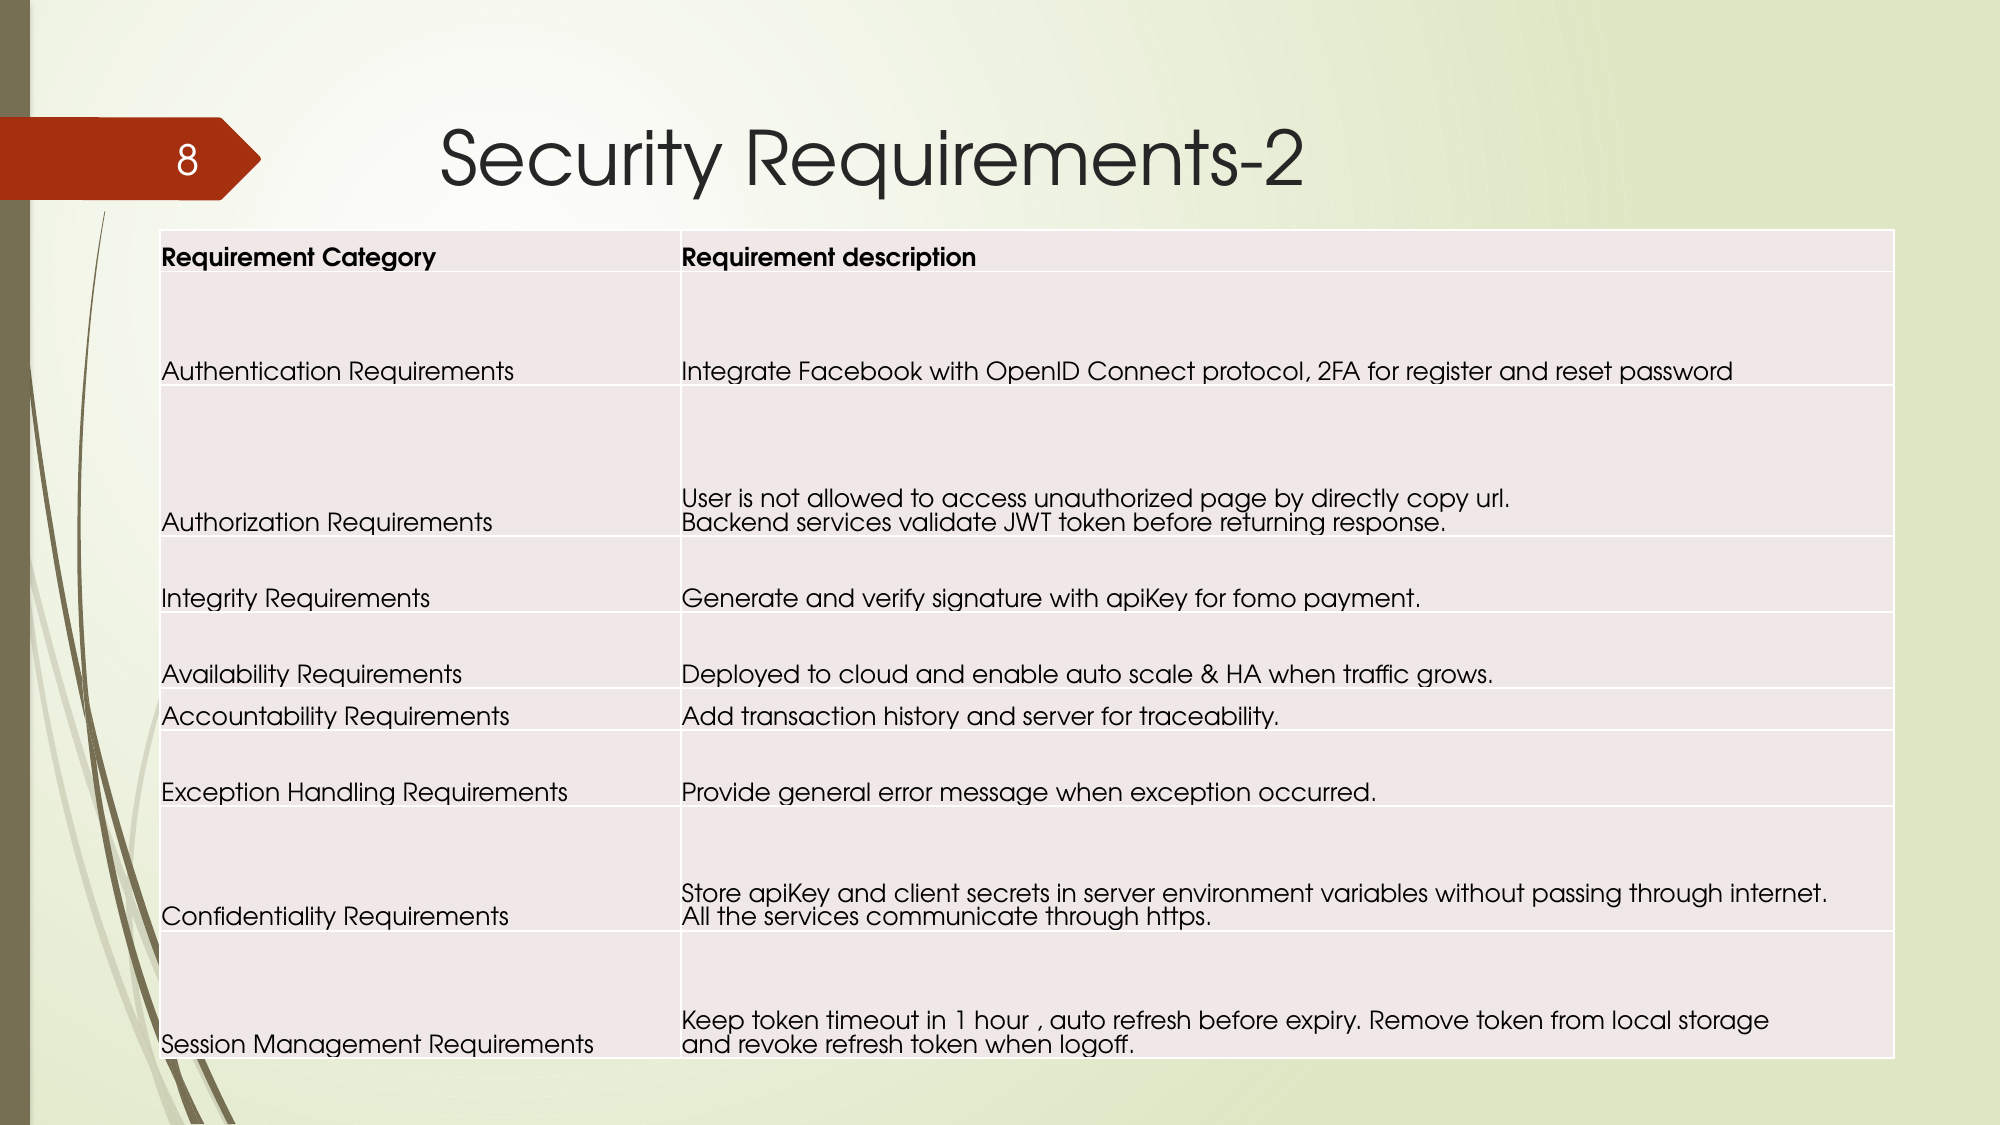

# Security Requirements-2
8
| Requirement Category | Requirement description |
| --- | --- |
| Authentication Requirements | Integrate Facebook with OpenID Connect protocol, 2FA for register and reset password |
| Authorization Requirements | User is not allowed to access unauthorized page by directly copy url. Backend services validate JWT token before returning response. |
| Integrity Requirements | Generate and verify signature with apiKey for fomo payment. |
| Availability Requirements | Deployed to cloud and enable auto scale & HA when traffic grows. |
| Accountability Requirements | Add transaction history and server for traceability. |
| Exception Handling Requirements | Provide general error message when exception occurred. |
| Confidentiality Requirements | Store apiKey and client secrets in server environment variables without passing through internet. All the services communicate through https. |
| Session Management Requirements | Keep token timeout in 1 hour , auto refresh before expiry. Remove token from local storage and revoke refresh token when logoff. |